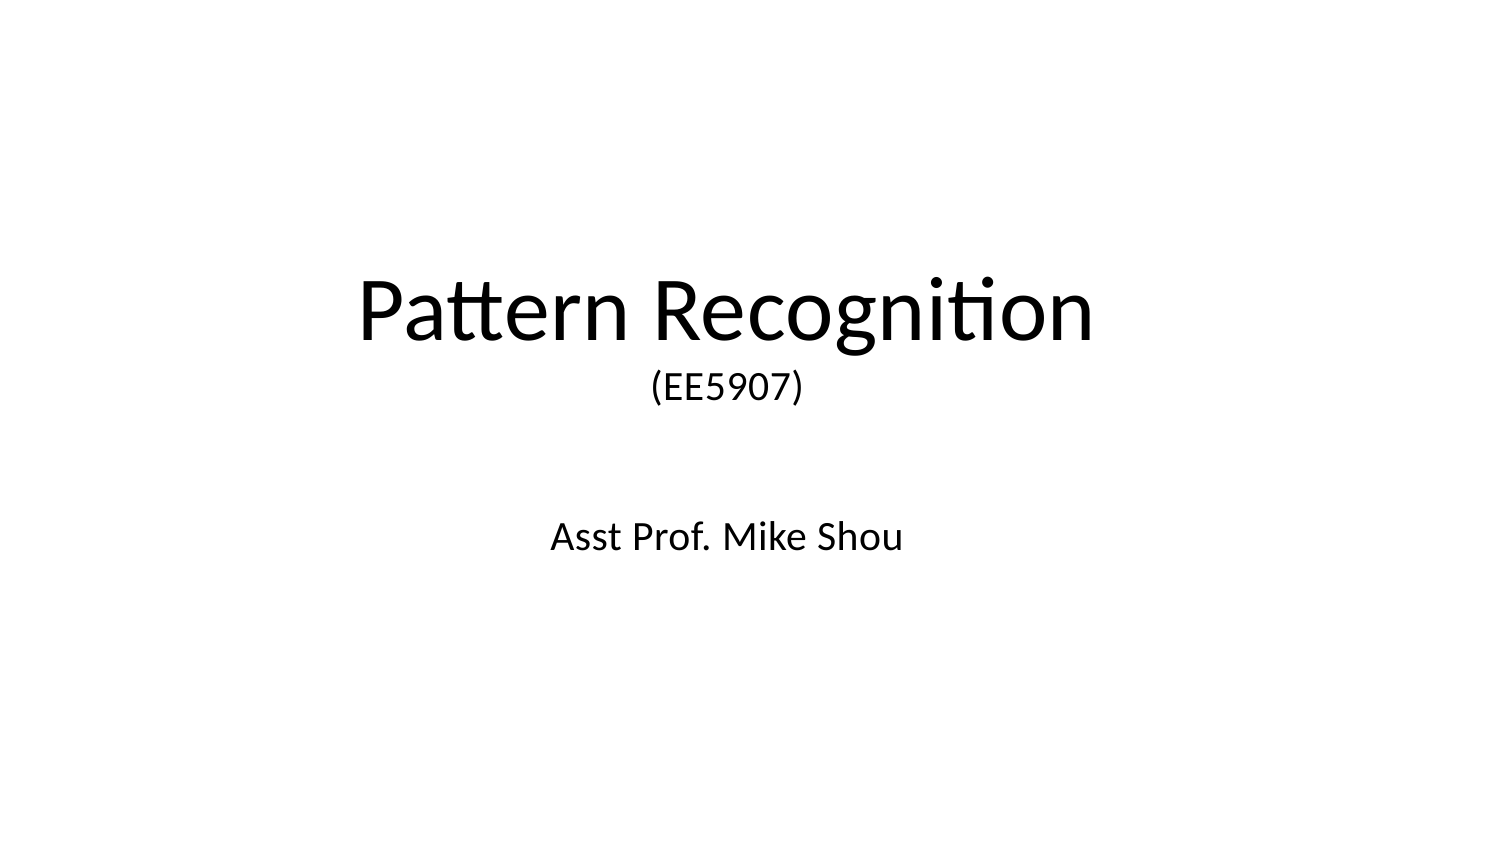

# Pattern Recognition (EE5907) Asst Prof. Mike Shou